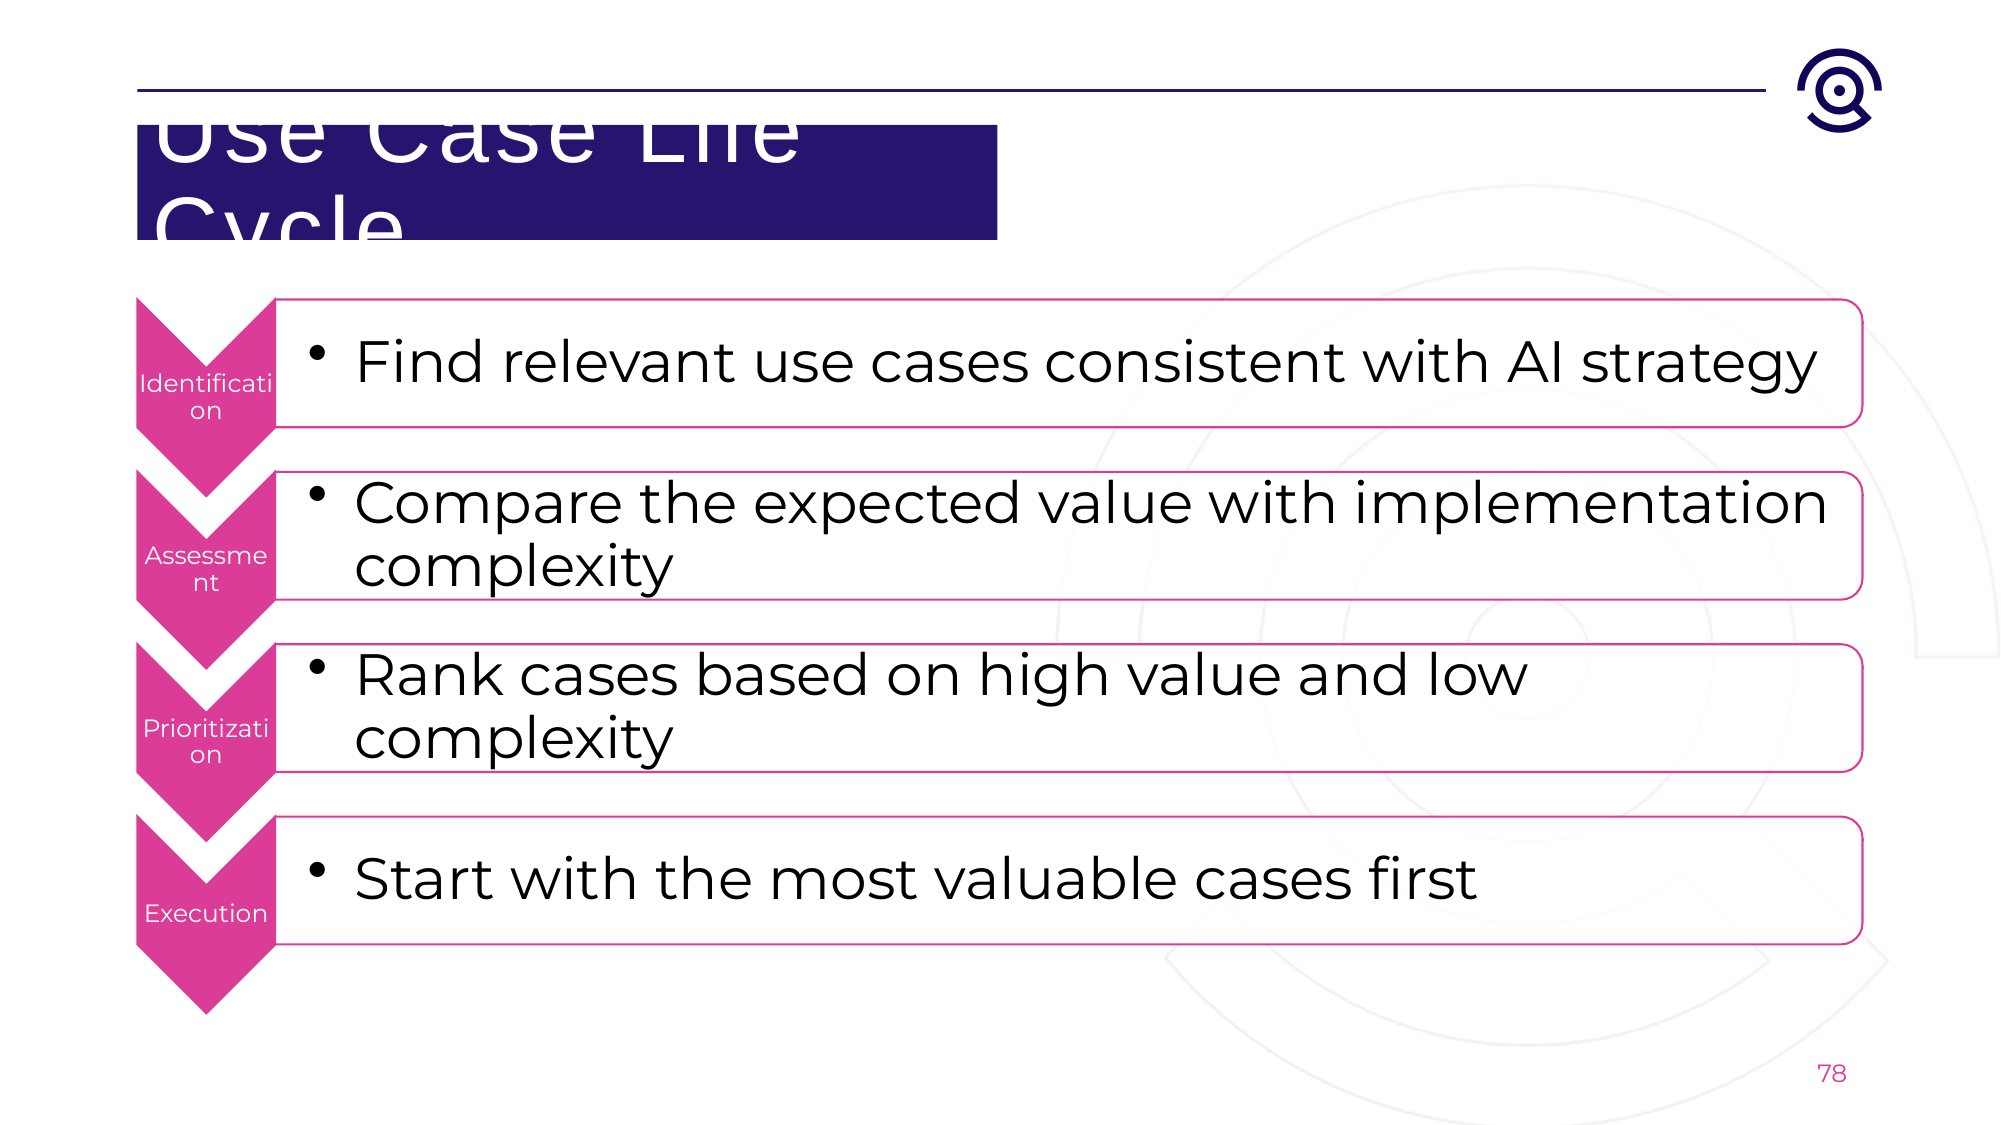

# Use Case Life Cycle
Identification
Find relevant use cases consistent with AI strategy
Assessment
Compare the expected value with implementation complexity
Prioritization
Rank cases based on high value and low complexity
Execution
Start with the most valuable cases first
78